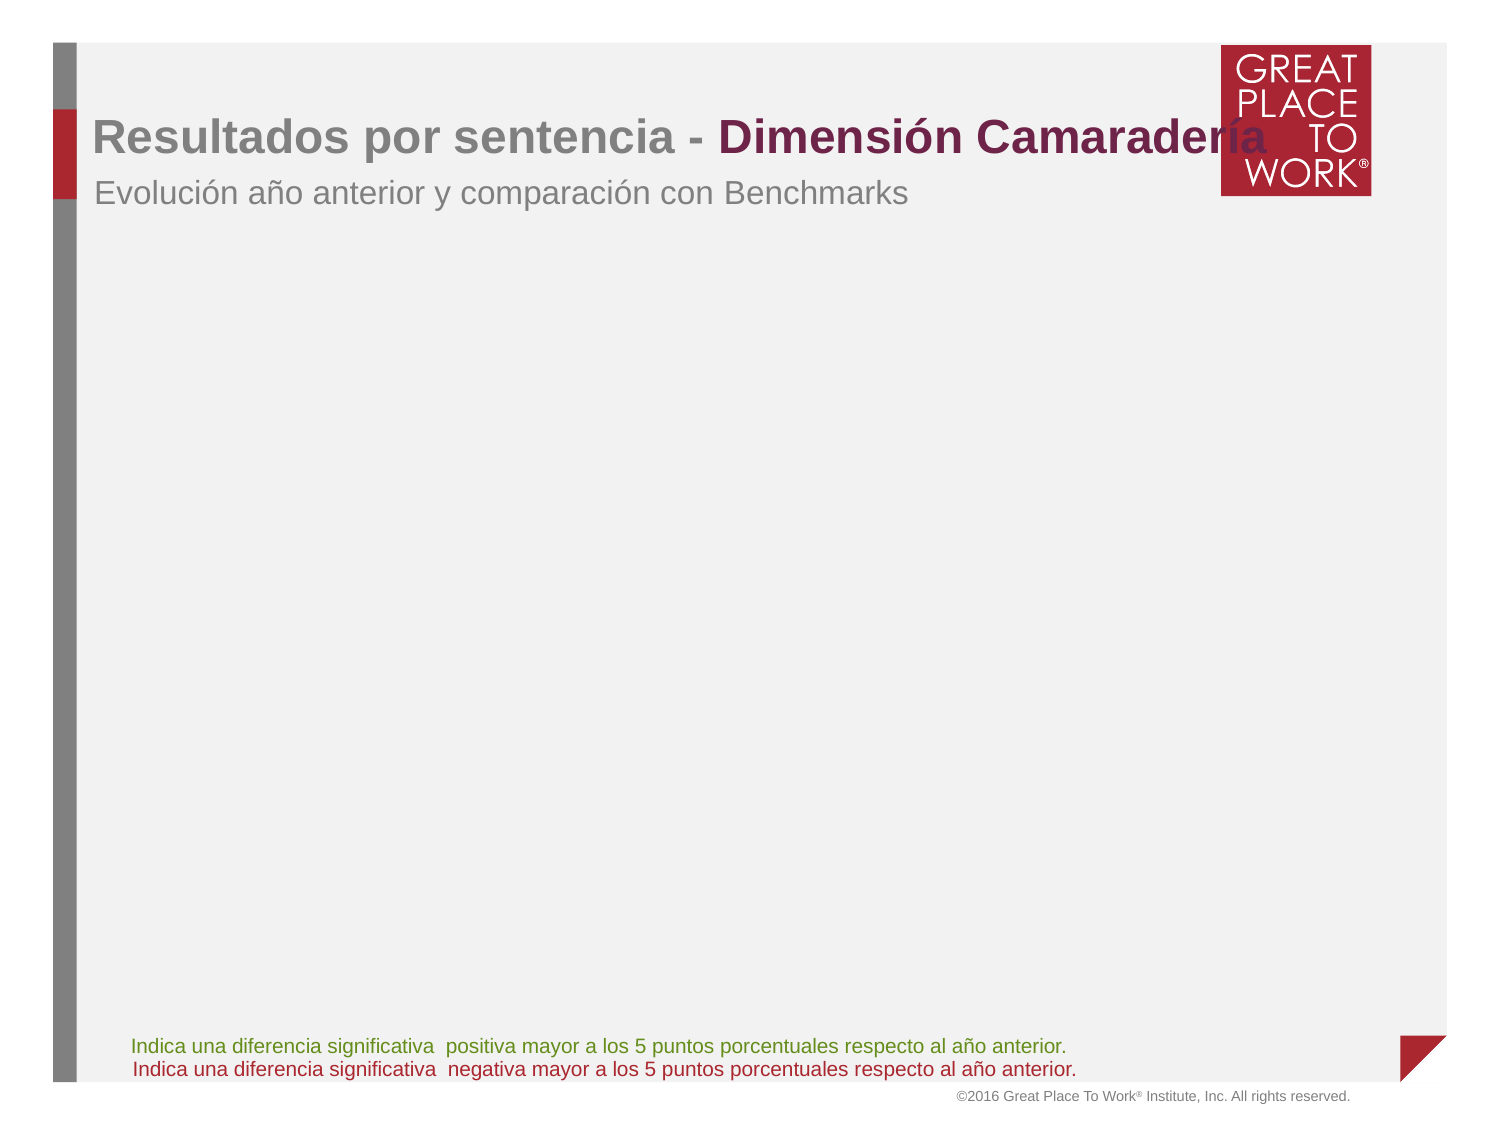

# Resultados por sentencia - Dimensión Camaradería
Evolución año anterior y comparación con Benchmarks
Indica una diferencia significativa  positiva mayor a los 5 puntos porcentuales respecto al año anterior.
Indica una diferencia significativa  negativa mayor a los 5 puntos porcentuales respecto al año anterior.